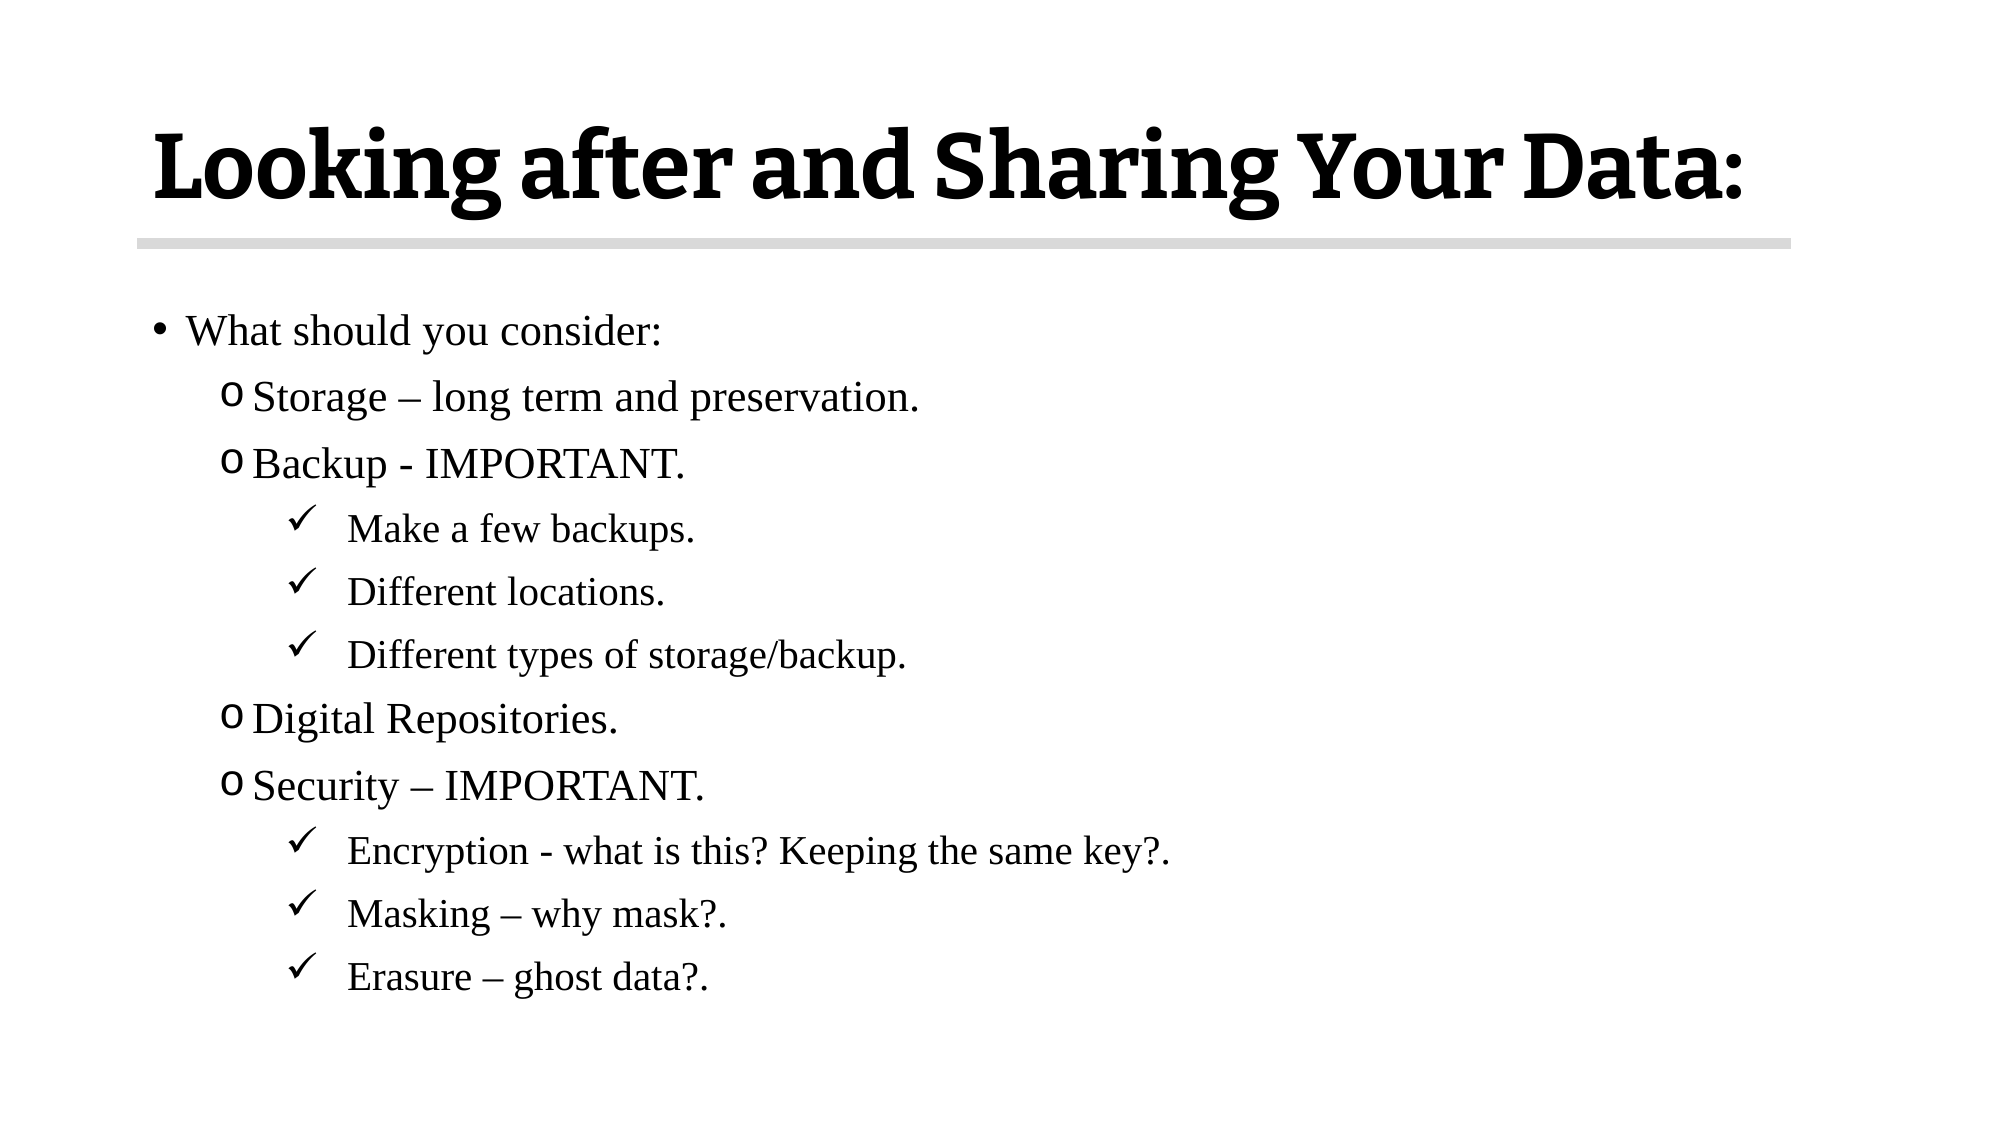

# Looking after and Sharing Your Data:
What should you consider:
Storage – long term and preservation.
Backup - IMPORTANT.
Make a few backups.
Different locations.
Different types of storage/backup.
Digital Repositories.
Security – IMPORTANT.
Encryption - what is this? Keeping the same key?.
Masking – why mask?.
Erasure – ghost data?.